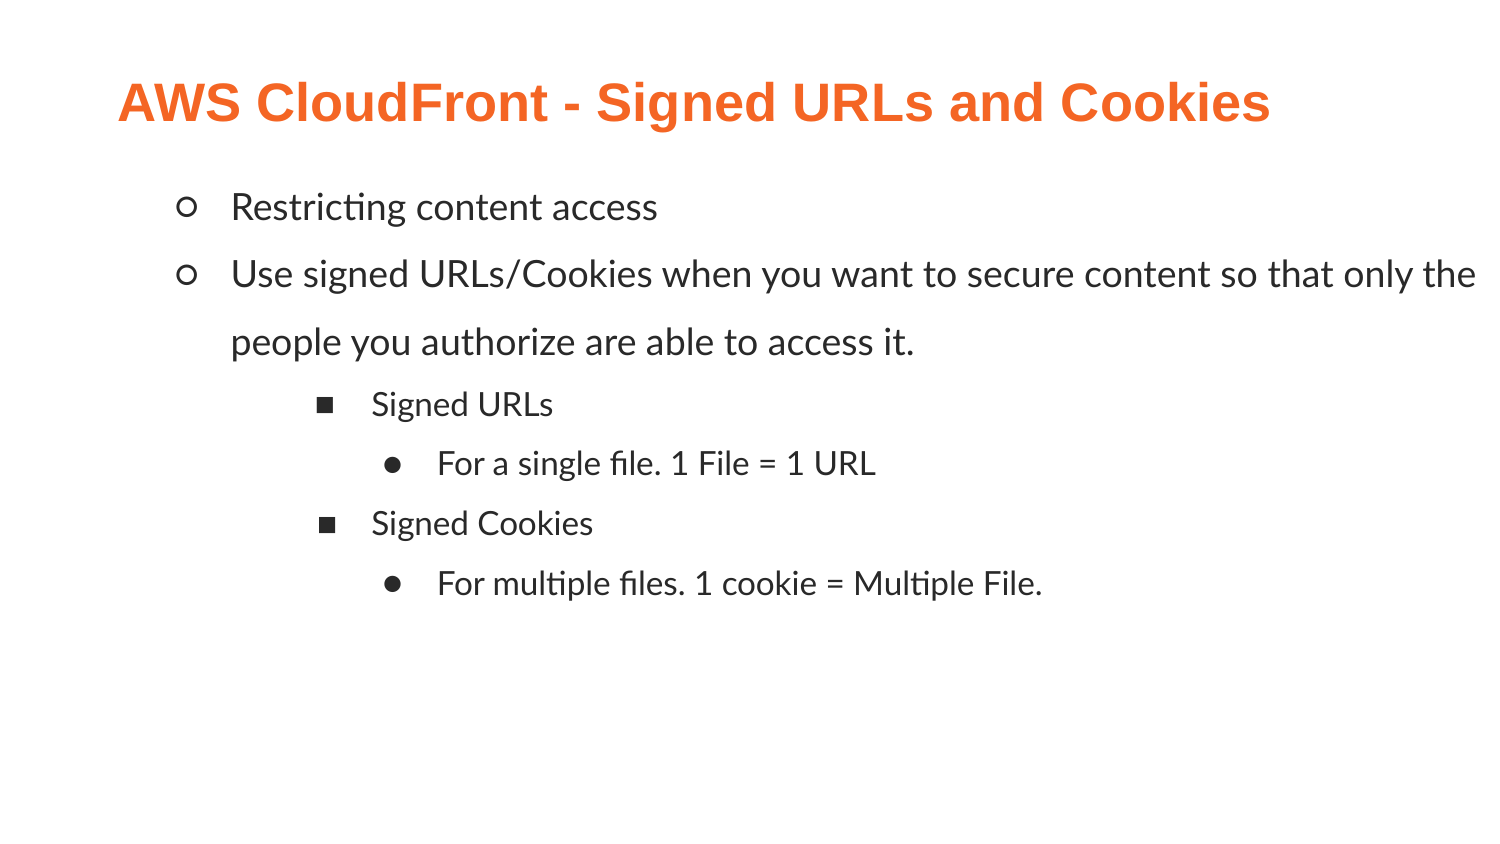

AWS CloudFront - Signed URLs and Cookies
Restricting content access
Use signed URLs/Cookies when you want to secure content so that only the people you authorize are able to access it.
Signed URLs
For a single file. 1 File = 1 URL
Signed Cookies
For multiple files. 1 cookie = Multiple File.